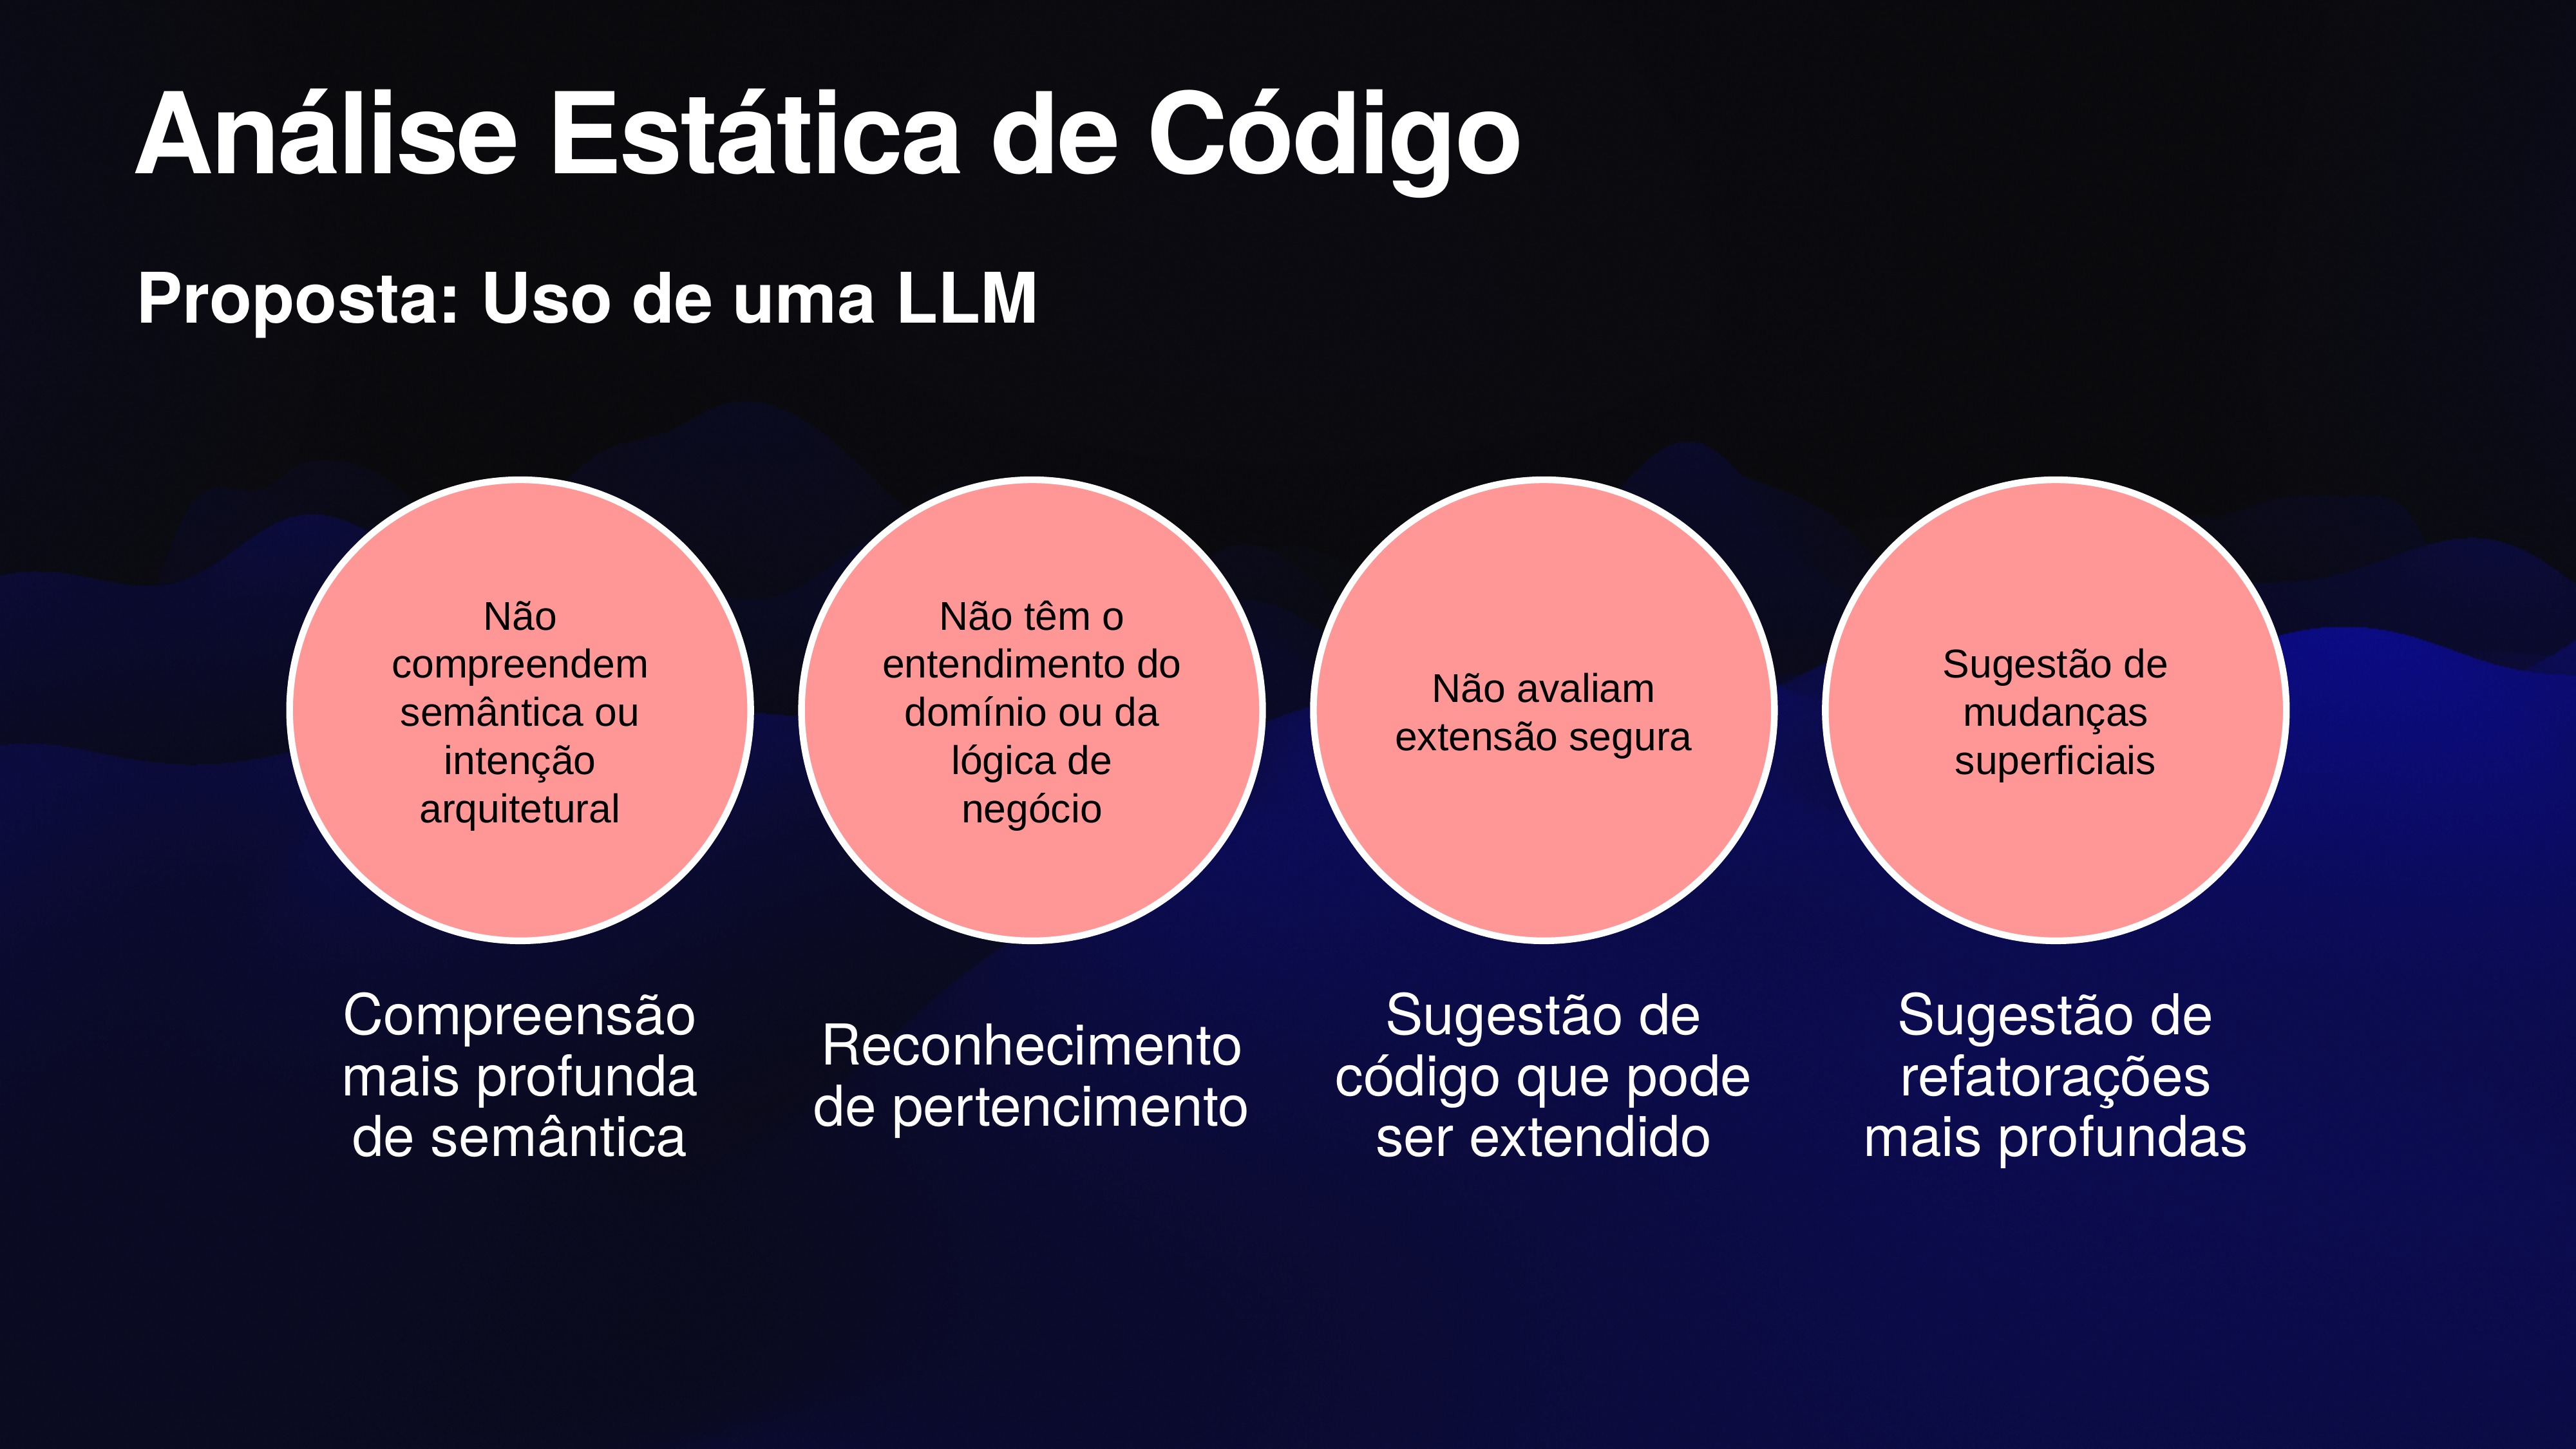

Análise Estática de Código
Proposta: Uso de uma LLM
Não compreendem semântica ou intenção arquitetural
Não têm o entendimento do domínio ou da lógica de negócio
Não avaliam extensão segura
Sugestão de mudanças superficiais
Compreensão mais profunda de semântica
Sugestão de código que pode ser extendido
Sugestão de refatorações mais profundas
Reconhecimento de pertencimento